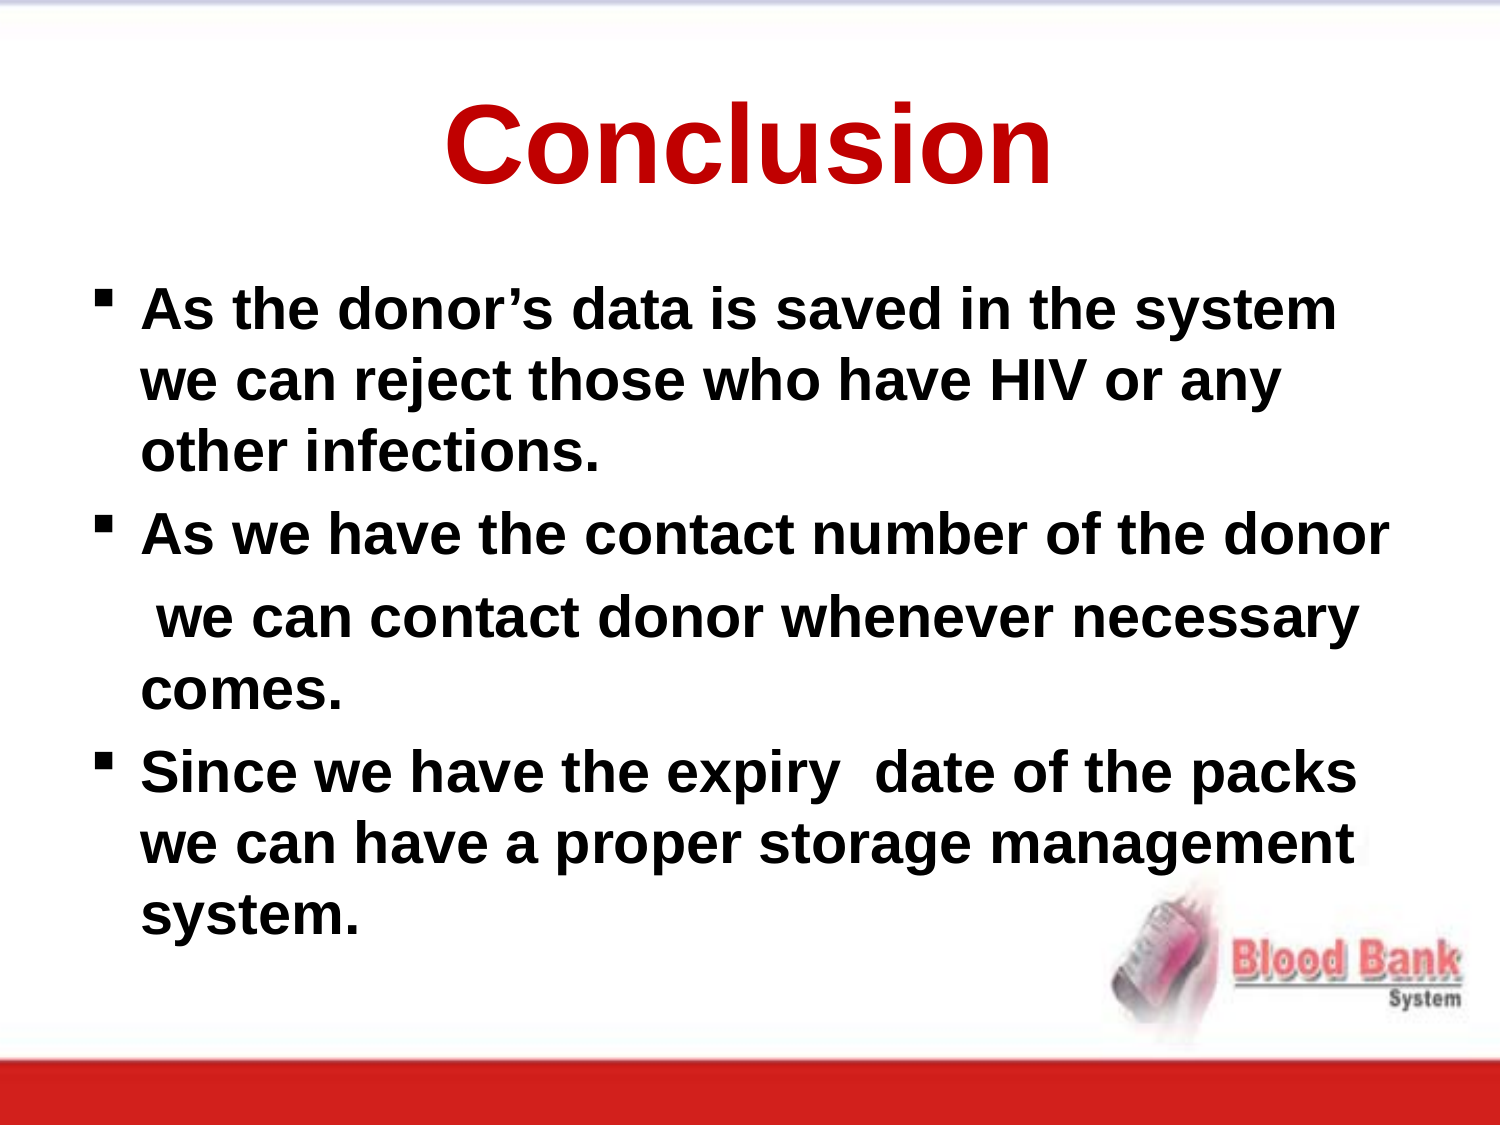

# Conclusion
As the donor’s data is saved in the system we can reject those who have HIV or any other infections.
As we have the contact number of the donor
    we can contact donor whenever necessary comes.
Since we have the expiry  date of the packs we can have a proper storage management system.